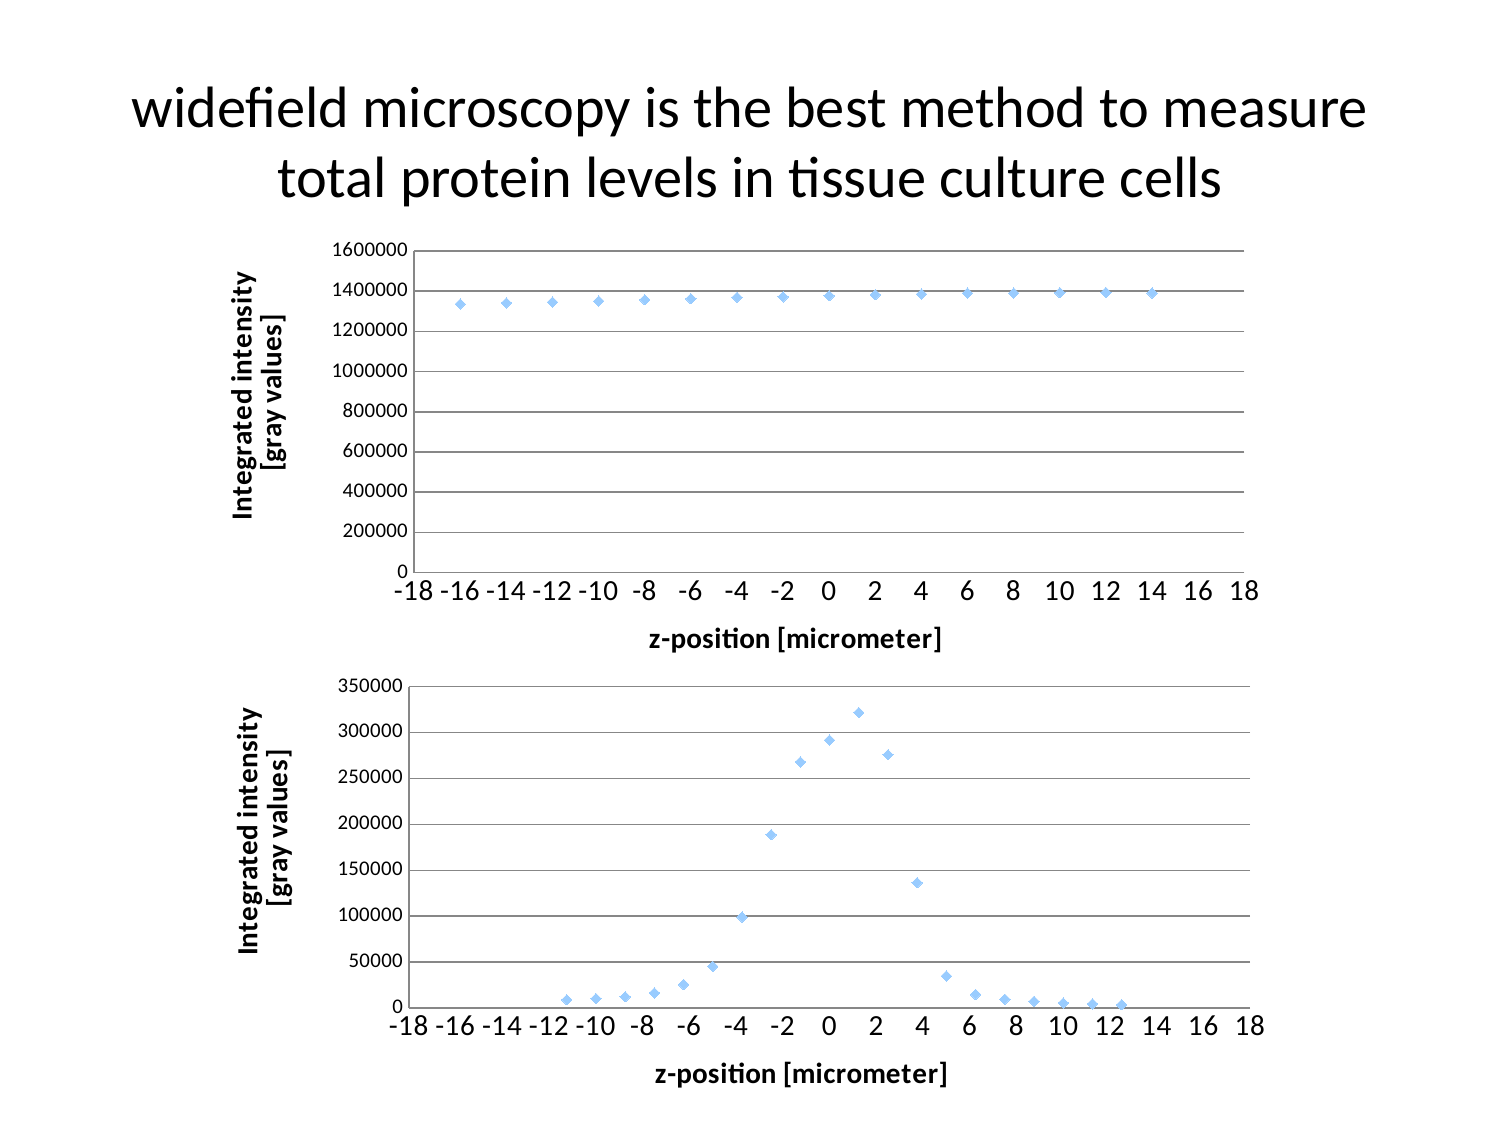

# widefield microscopy is the best method to measure total protein levels in tissue culture cells

### Chart

| Category |  |
|---|---|

### Chart

| Category |  |
|---|---|